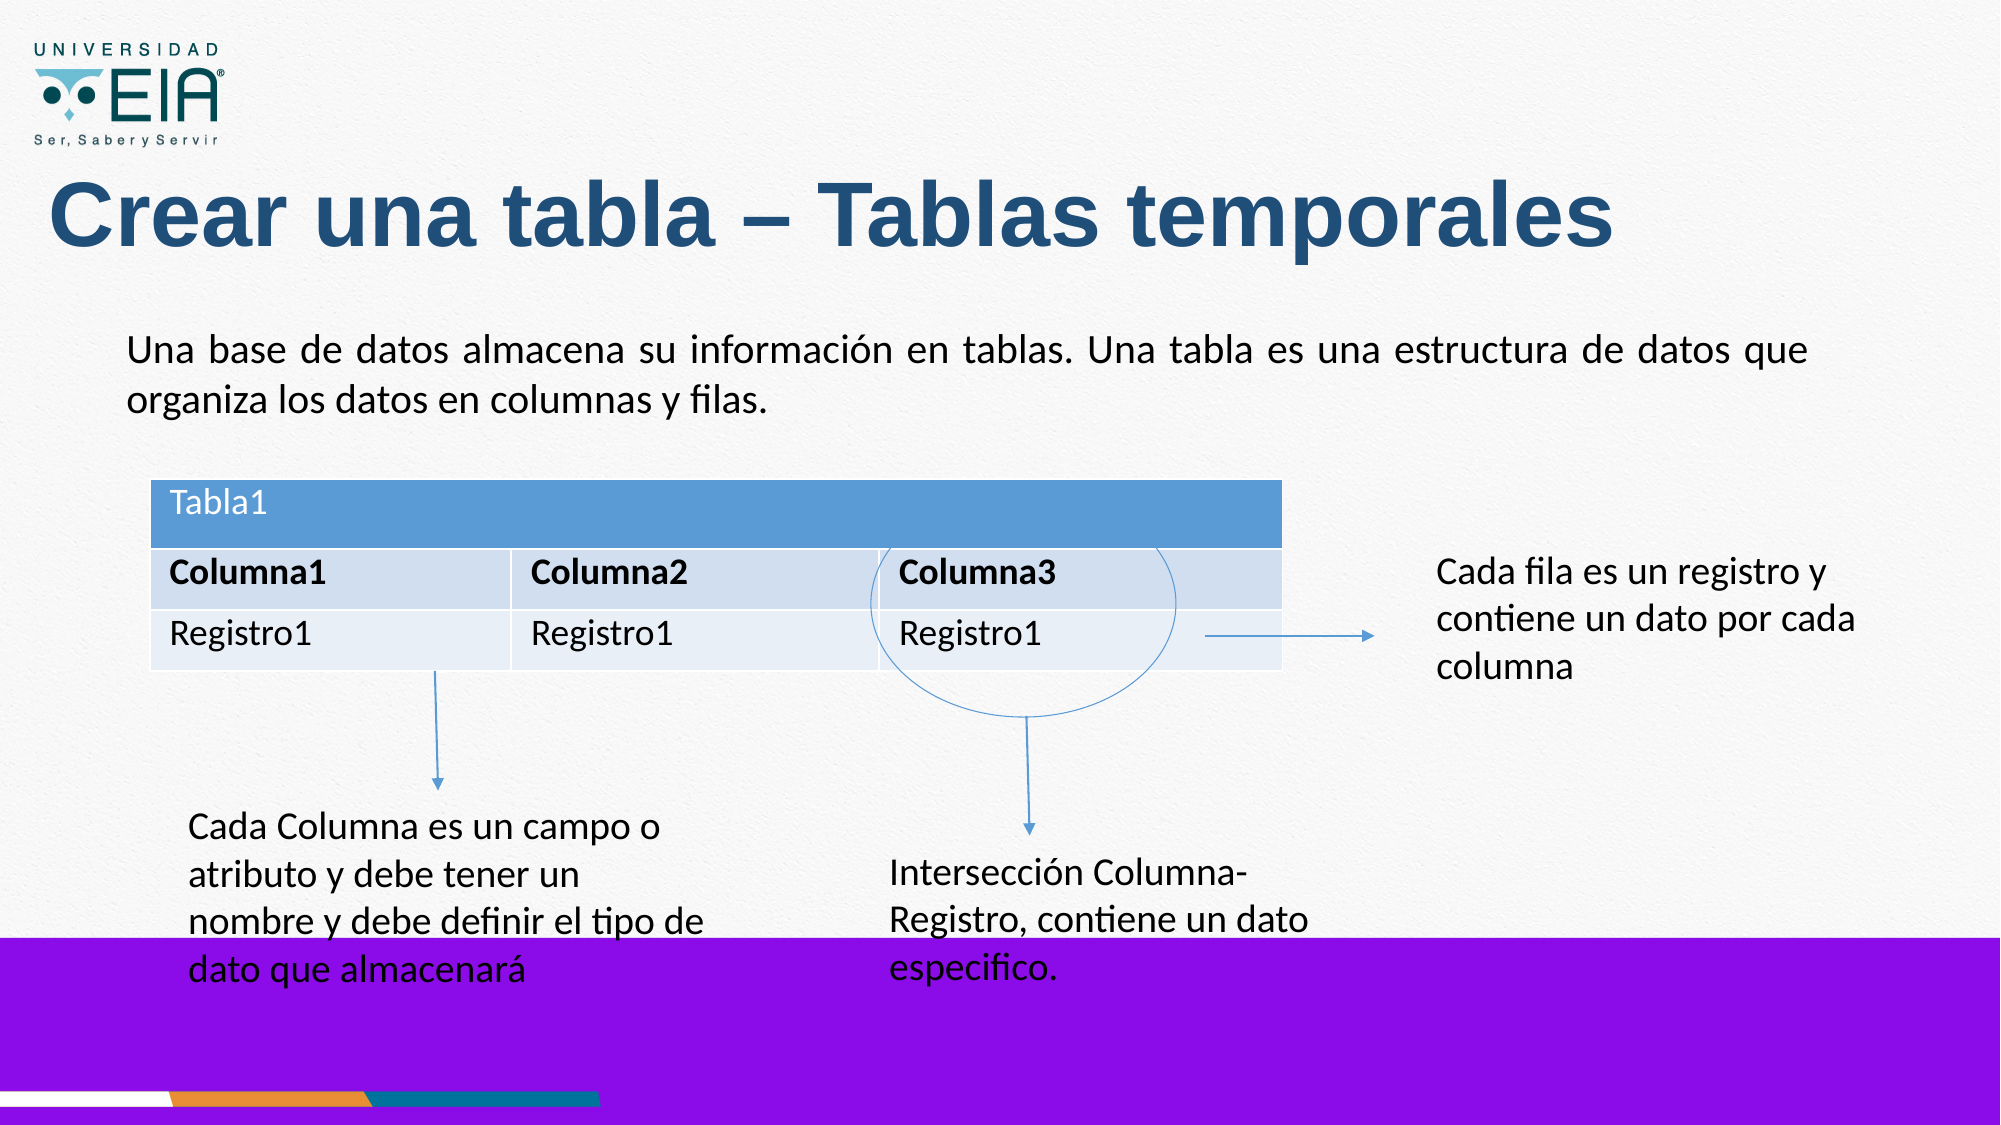

# Crear una tabla – Tablas temporales
Una base de datos almacena su información en tablas. Una tabla es una estructura de datos que organiza los datos en columnas y filas.

| Tabla1 |  |  |
| --- | --- | --- |
| Columna1 | Columna2 | Columna3 |
| Registro1 | Registro1 | Registro1 |

Cada fila es un registro y contiene un dato por cada columna
Cada Columna es un campo o atributo y debe tener un nombre y debe definir el tipo de dato que almacenará
Intersección Columna-Registro, contiene un dato especifico.